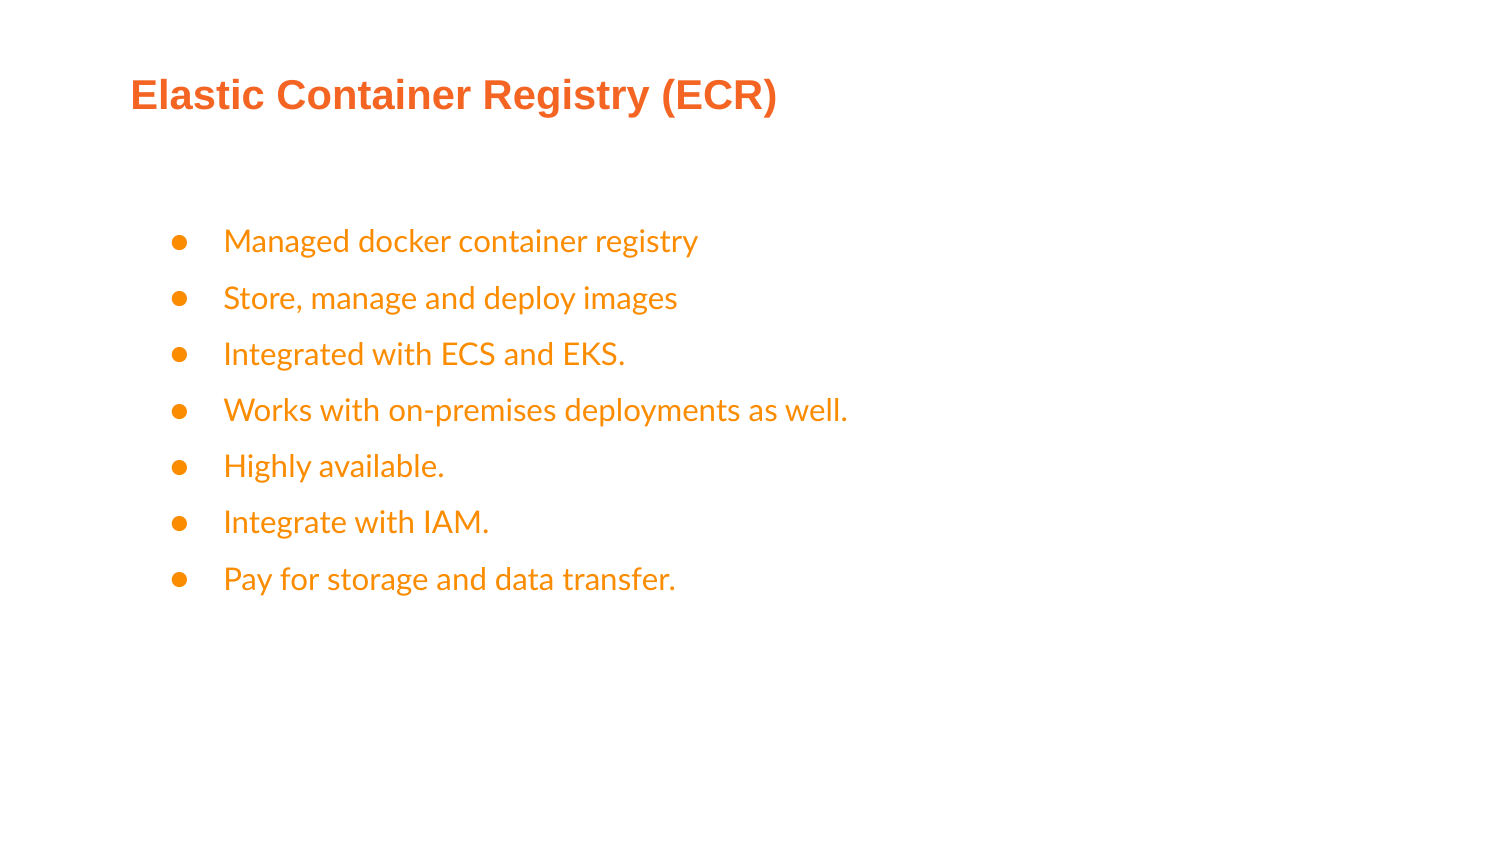

Elastic Container Registry (ECR)
Managed docker container registry
Store, manage and deploy images
Integrated with ECS and EKS.
Works with on-premises deployments as well.
Highly available.
Integrate with IAM.
Pay for storage and data transfer.